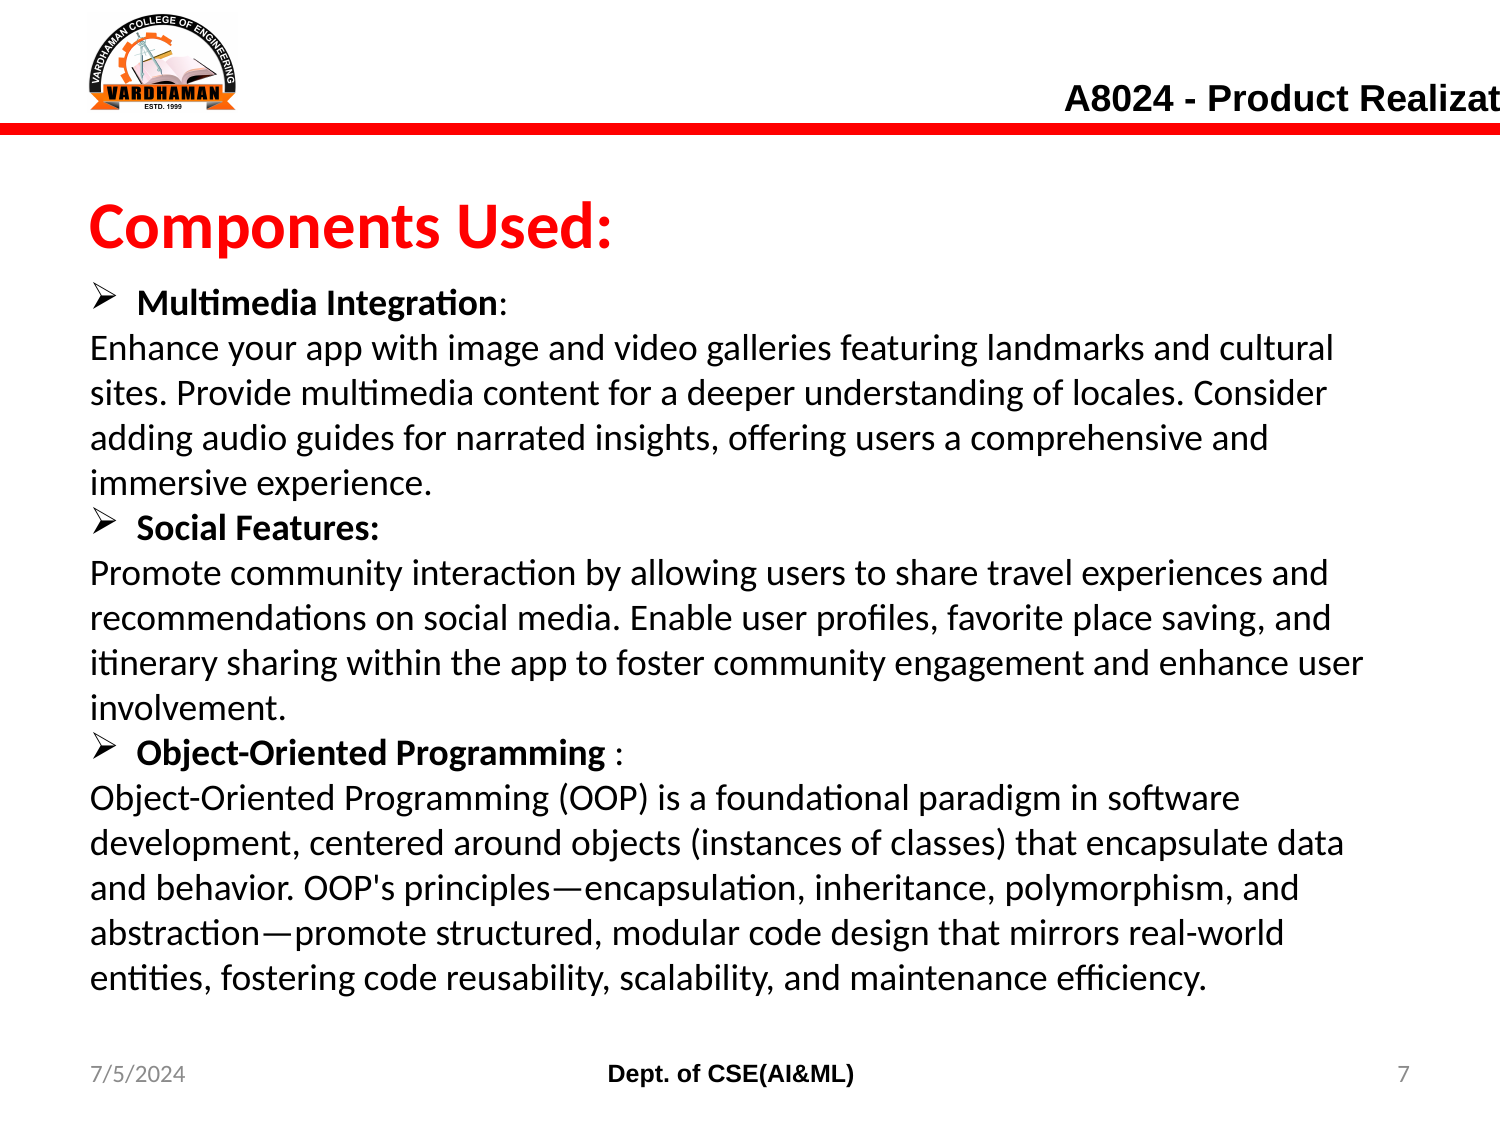

A8024 - Product Realization
Components Used:
Multimedia Integration:
Enhance your app with image and video galleries featuring landmarks and cultural sites. Provide multimedia content for a deeper understanding of locales. Consider adding audio guides for narrated insights, offering users a comprehensive and immersive experience.
Social Features:
Promote community interaction by allowing users to share travel experiences and recommendations on social media. Enable user profiles, favorite place saving, and itinerary sharing within the app to foster community engagement and enhance user involvement.
Object-Oriented Programming :
Object-Oriented Programming (OOP) is a foundational paradigm in software development, centered around objects (instances of classes) that encapsulate data and behavior. OOP's principles—encapsulation, inheritance, polymorphism, and abstraction—promote structured, modular code design that mirrors real-world entities, fostering code reusability, scalability, and maintenance efficiency.

7/5/2024
Dept. of CSE(AI&ML)
7